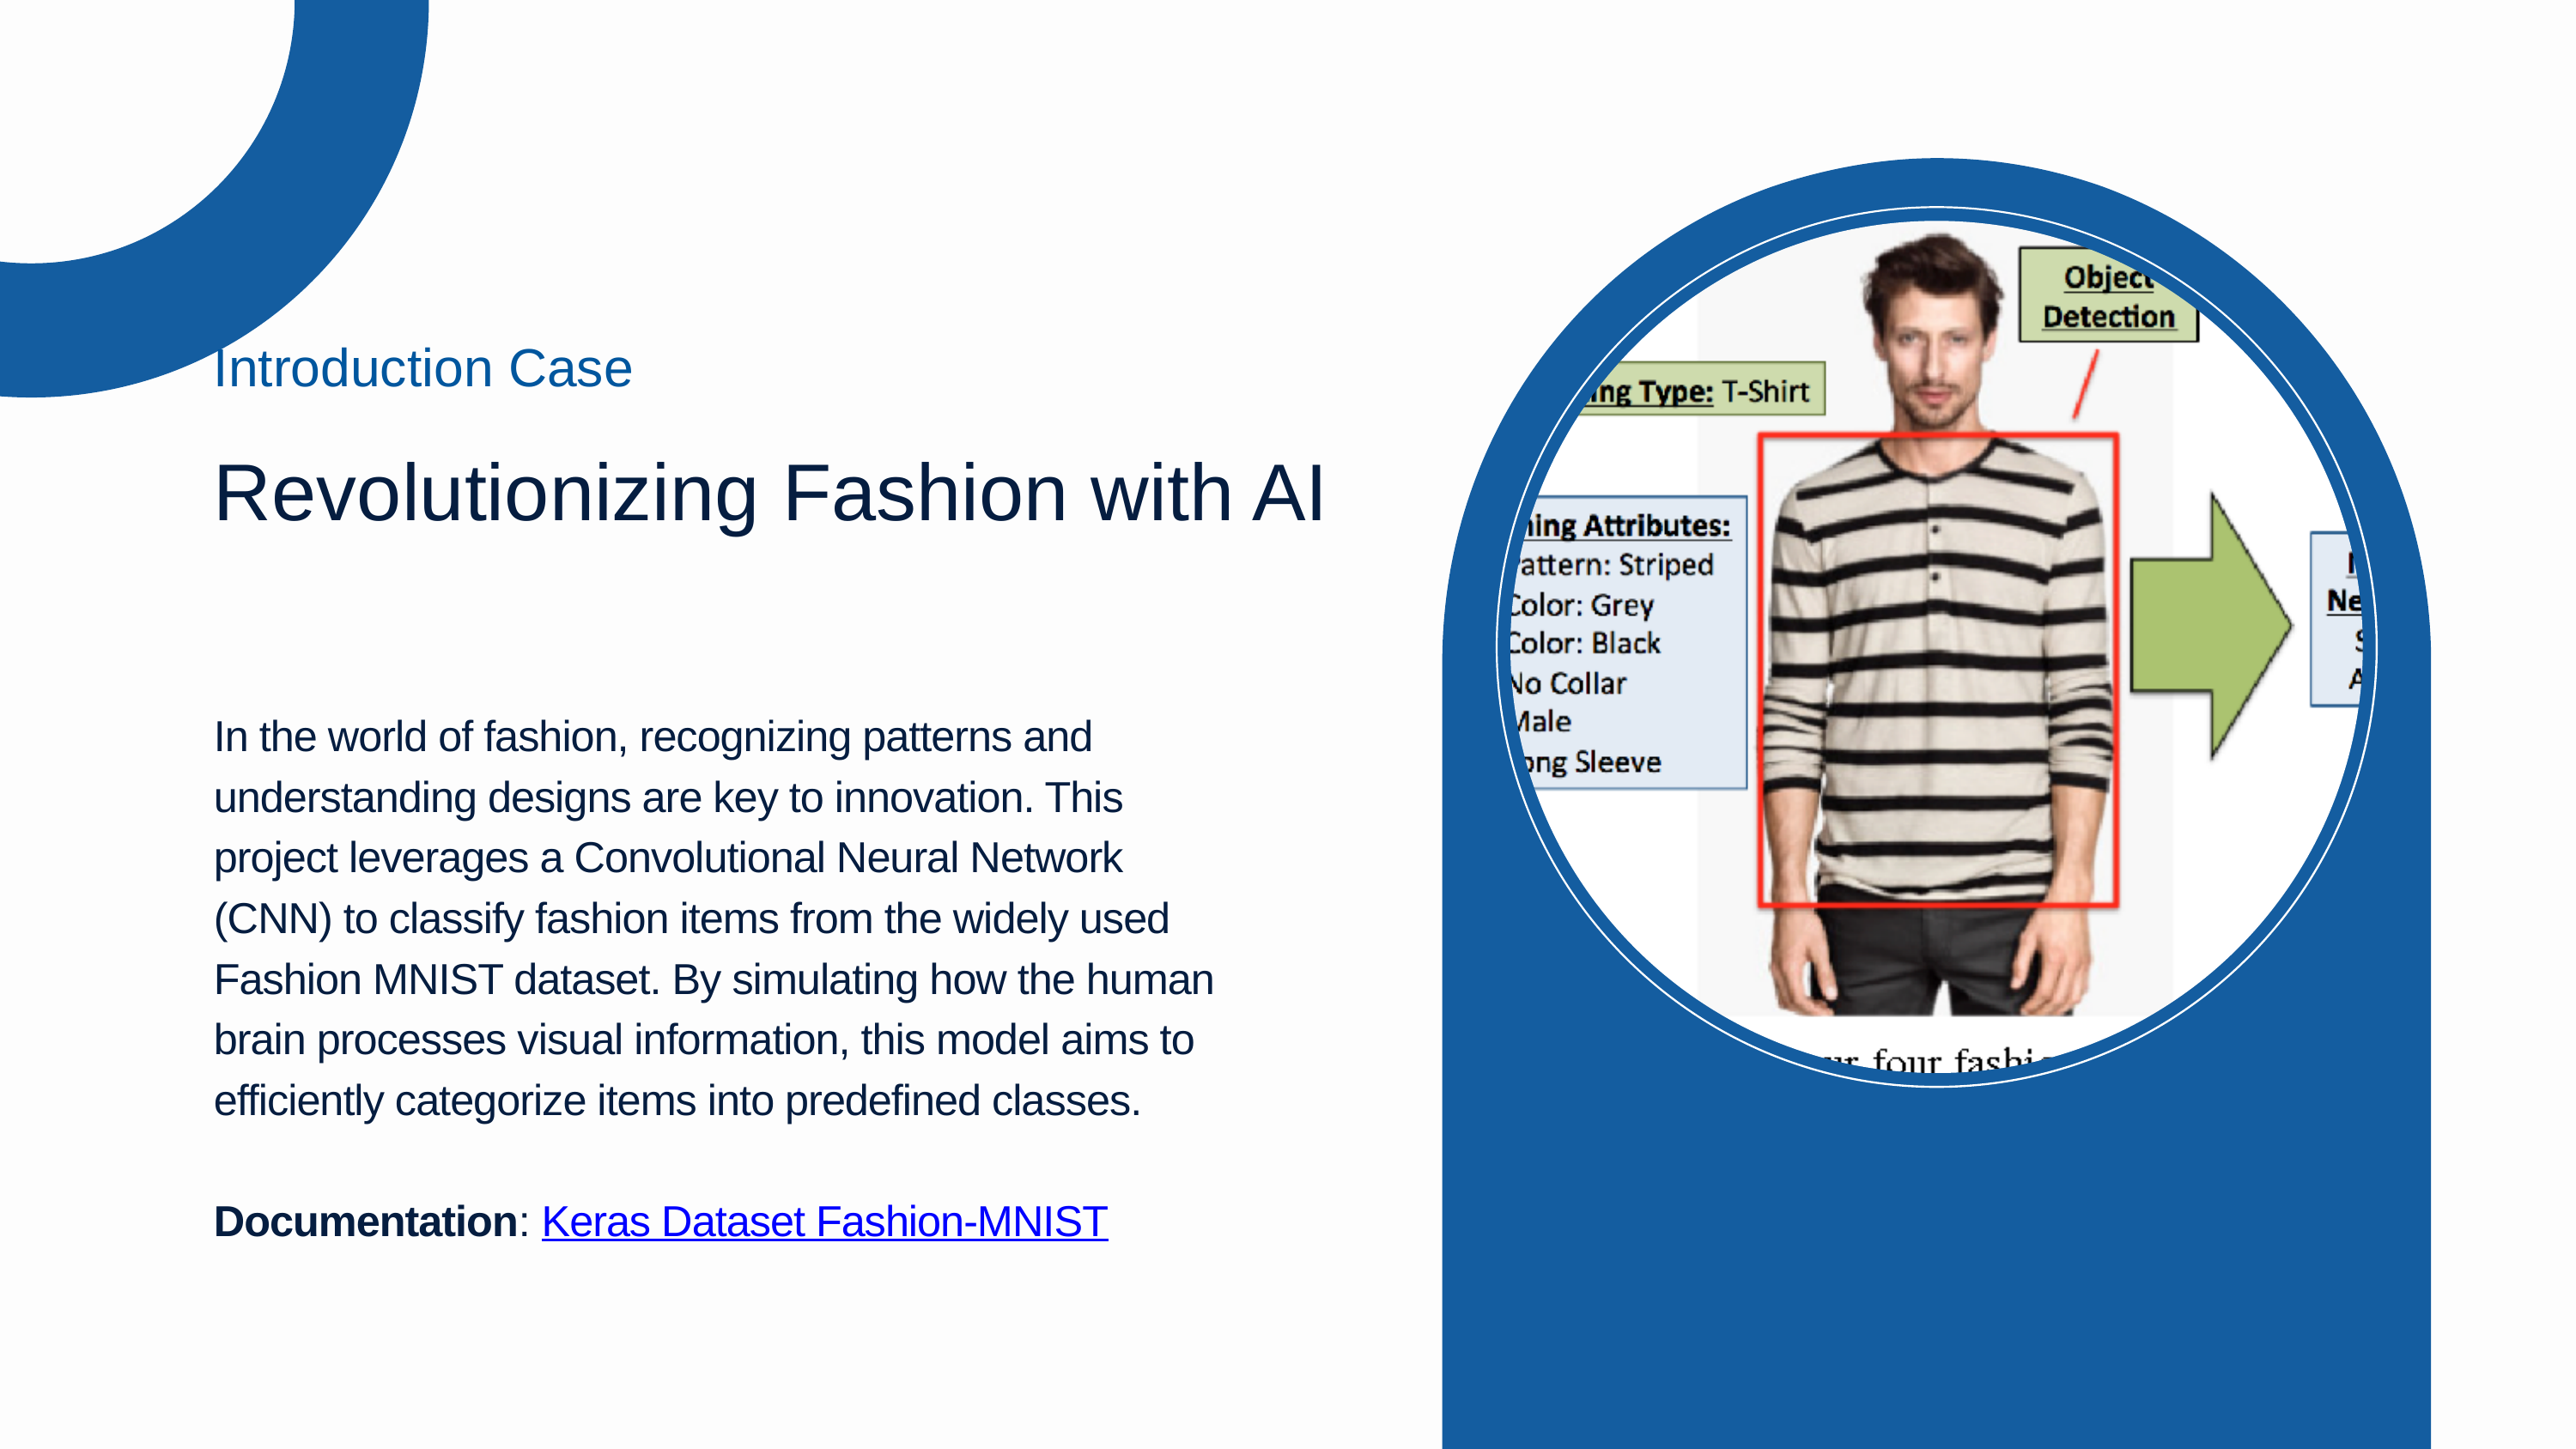

Introduction Case
Revolutionizing Fashion with AI
In the world of fashion, recognizing patterns and understanding designs are key to innovation. This project leverages a Convolutional Neural Network (CNN) to classify fashion items from the widely used Fashion MNIST dataset. By simulating how the human brain processes visual information, this model aims to efficiently categorize items into predefined classes.

Documentation: Keras Dataset Fashion-MNIST